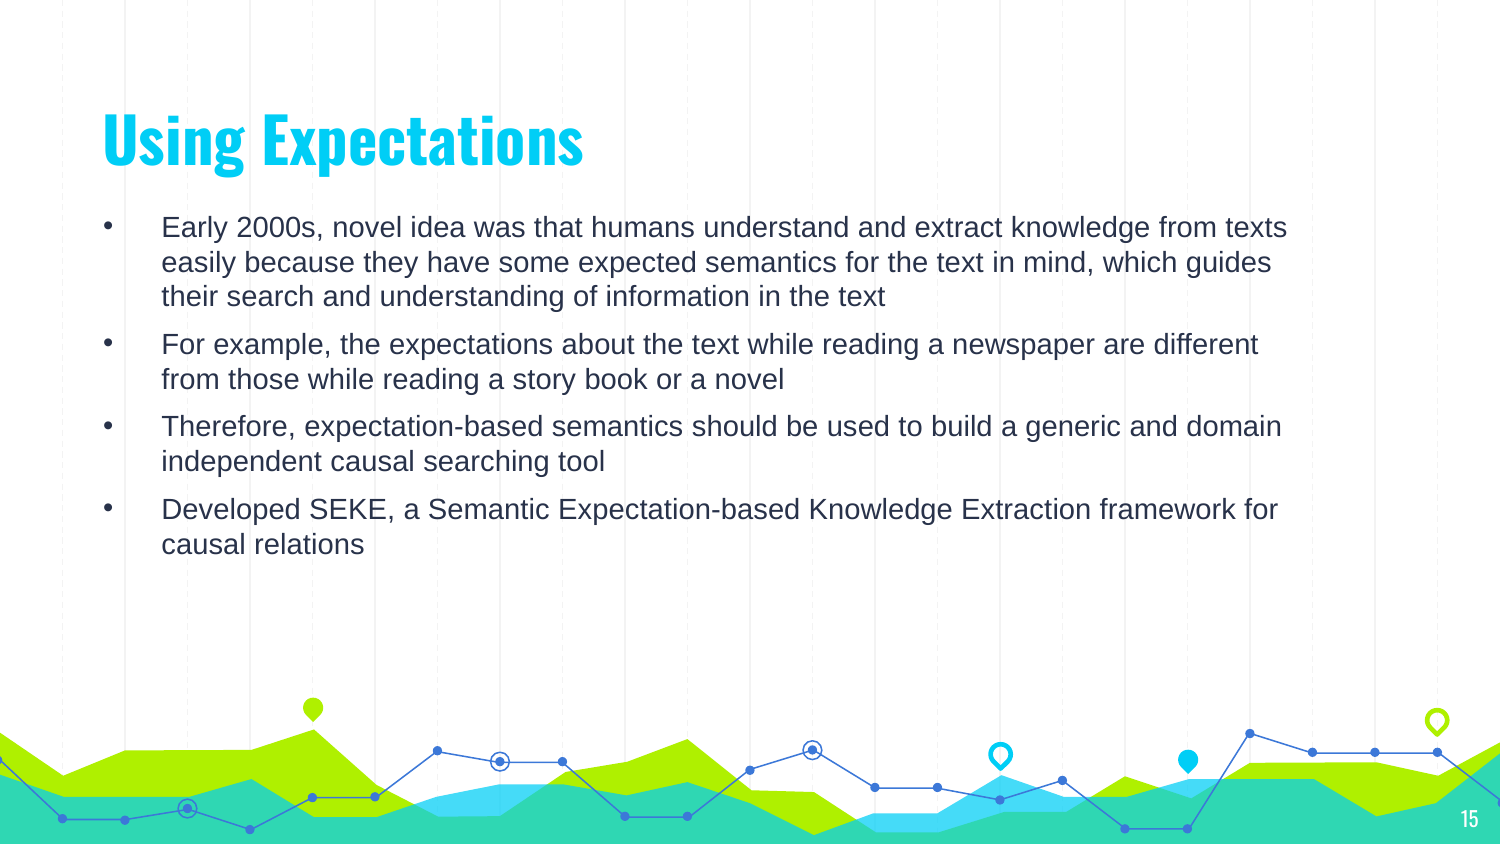

# Using Expectations
Early 2000s, novel idea was that humans understand and extract knowledge from texts easily because they have some expected semantics for the text in mind, which guides their search and understanding of information in the text
For example, the expectations about the text while reading a newspaper are different from those while reading a story book or a novel
Therefore, expectation-based semantics should be used to build a generic and domain independent causal searching tool
Developed SEKE, a Semantic Expectation-based Knowledge Extraction framework for causal relations

15